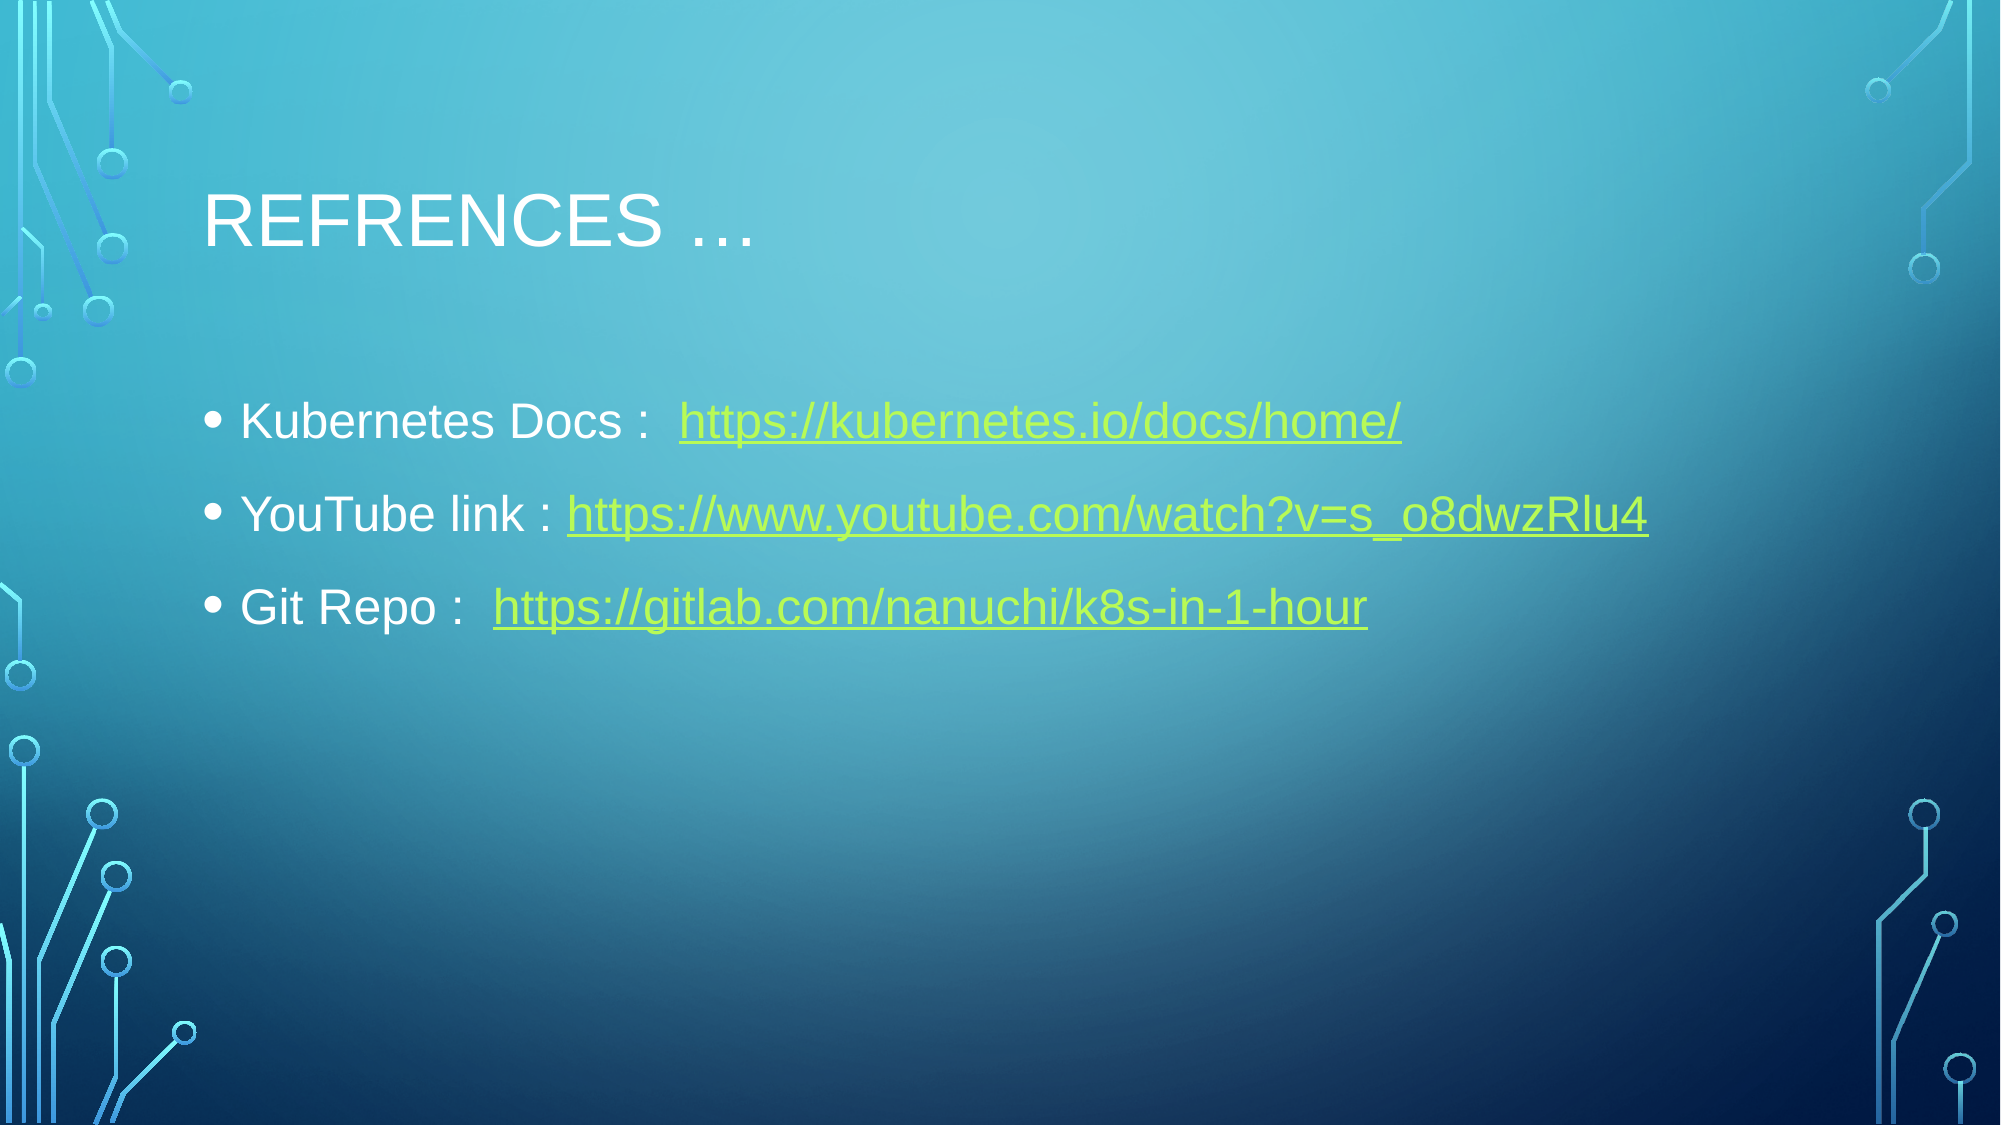

# Refrences …
Kubernetes Docs :  https://kubernetes.io/docs/home/
YouTube link : https://www.youtube.com/watch?v=s_o8dwzRlu4
Git Repo :  https://gitlab.com/nanuchi/k8s-in-1-hour